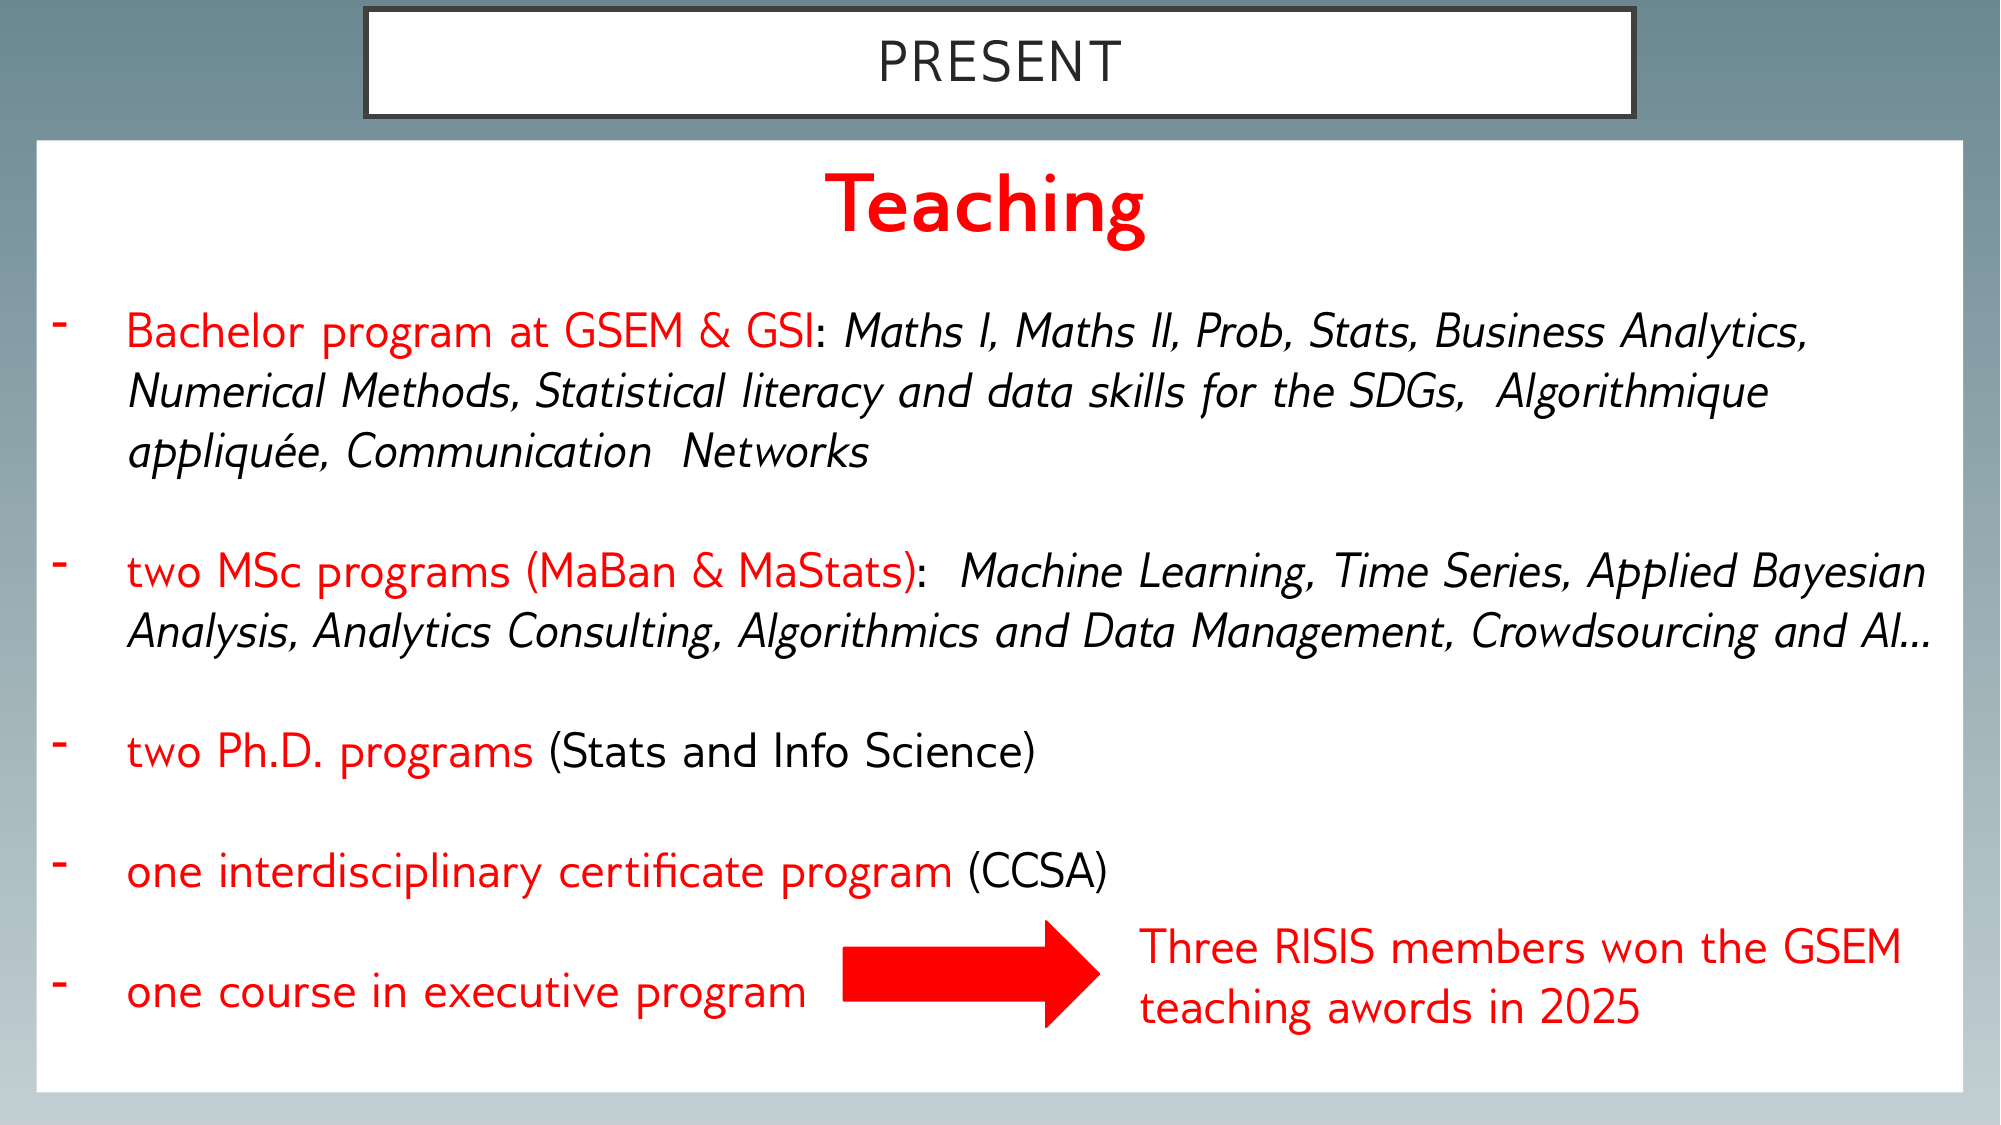

three members of RISIS won GSEM teaching awards
# Present
Teaching

Bachelor program at GSEM & GSI: Maths I, Maths II, Prob, Stats, Business Analytics,  Numerical Methods, Statistical literacy and data skills for the SDGs,  Algorithmique appliquée, Communication  Networks

two MSc programs (MaBan & MaStats):  Machine Learning, Time Series, Applied Bayesian Analysis, Analytics Consulting, Algorithmics and Data Management, Crowdsourcing and AI…

two Ph.D. programs (Stats and Info Science)

one interdisciplinary certificate program (CCSA)

one course in executive program

Three RISIS members won the GSEM teaching awords in 2025